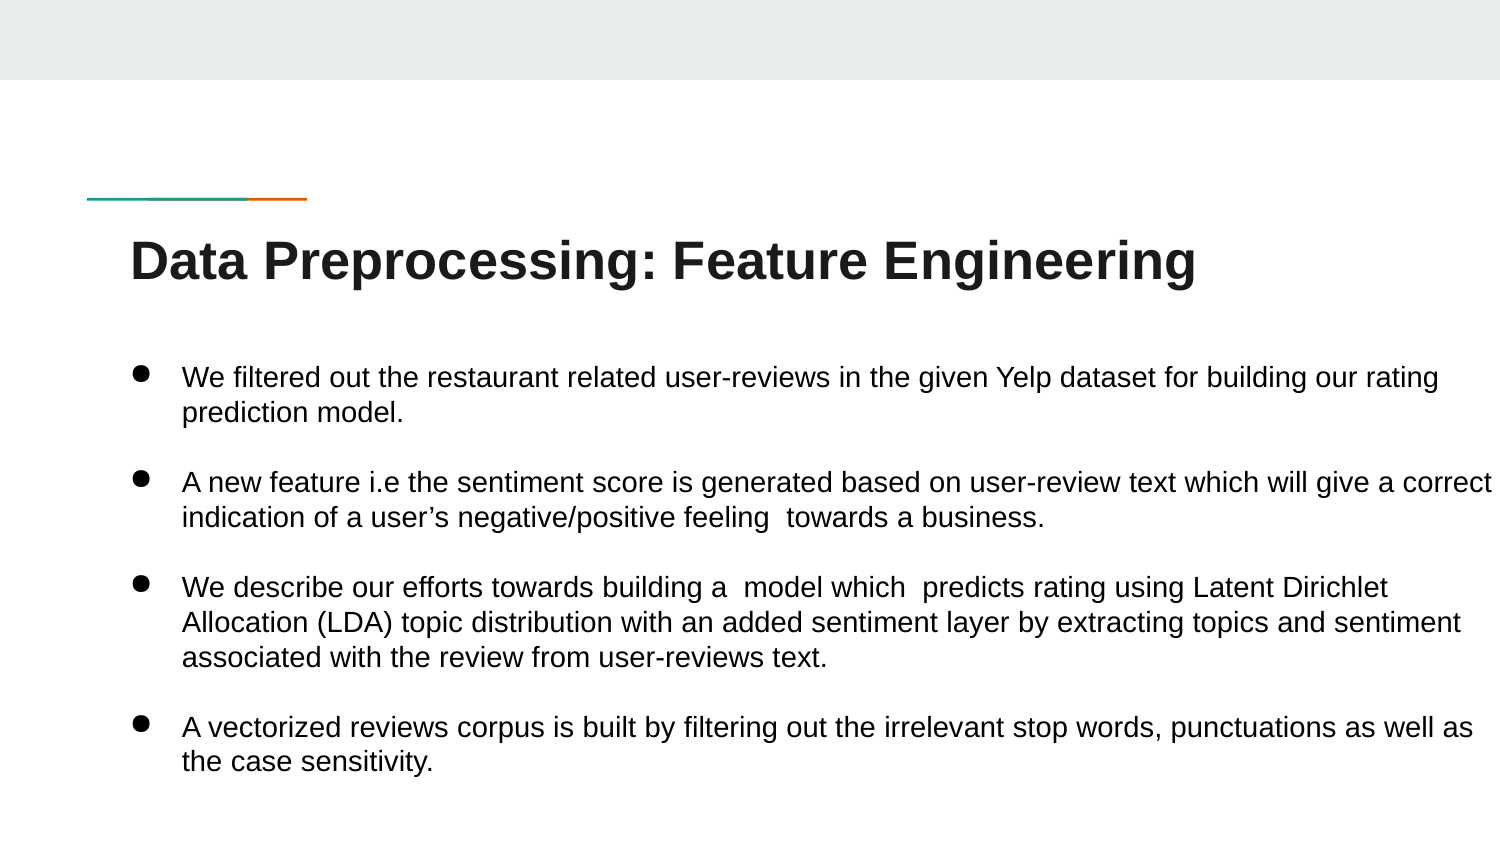

# Data Preprocessing: Feature Engineering

We filtered out the restaurant related user-reviews in the given Yelp dataset for building our rating prediction model.

A new feature i.e the sentiment score is generated based on user-review text which will give a correct indication of a user’s negative/positive feeling  towards a business.

We describe our efforts towards building a  model which  predicts rating using Latent Dirichlet Allocation (LDA) topic distribution with an added sentiment layer by extracting topics and sentiment associated with the review from user-reviews text.

A vectorized reviews corpus is built by filtering out the irrelevant stop words, punctuations as well as the case sensitivity.